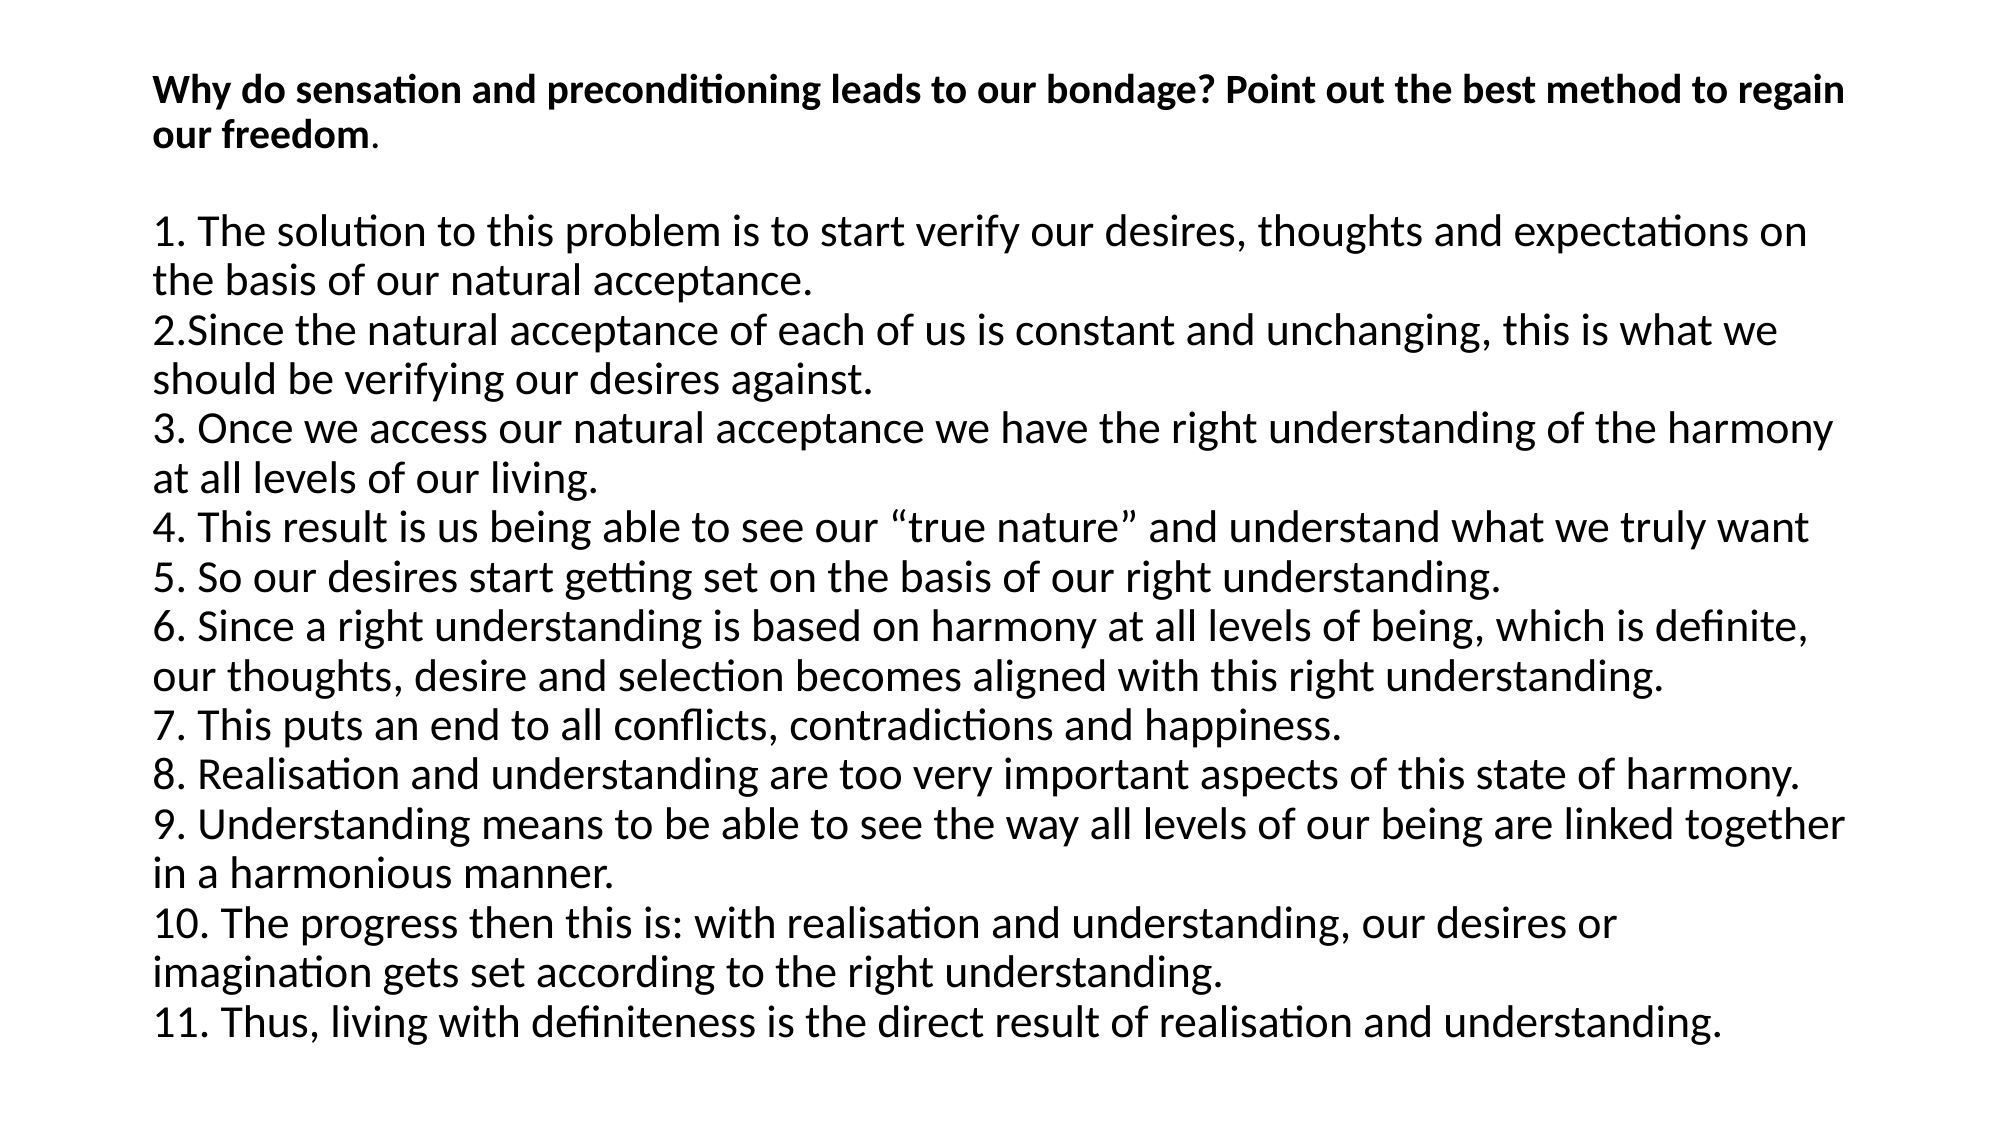

# Why do sensation and preconditioning leads to our bondage? Point out the best method to regain our freedom. 1. The solution to this problem is to start verify our desires, thoughts and expectations on the basis of our natural acceptance. 2.Since the natural acceptance of each of us is constant and unchanging, this is what we should be verifying our desires against. 3. Once we access our natural acceptance we have the right understanding of the harmony at all levels of our living. 4. This result is us being able to see our “true nature” and understand what we truly want 5. So our desires start getting set on the basis of our right understanding. 6. Since a right understanding is based on harmony at all levels of being, which is definite, our thoughts, desire and selection becomes aligned with this right understanding. 7. This puts an end to all conflicts, contradictions and happiness. 8. Realisation and understanding are too very important aspects of this state of harmony. 9. Understanding means to be able to see the way all levels of our being are linked together in a harmonious manner. 10. The progress then this is: with realisation and understanding, our desires or imagination gets set according to the right understanding. 11. Thus, living with definiteness is the direct result of realisation and understanding.